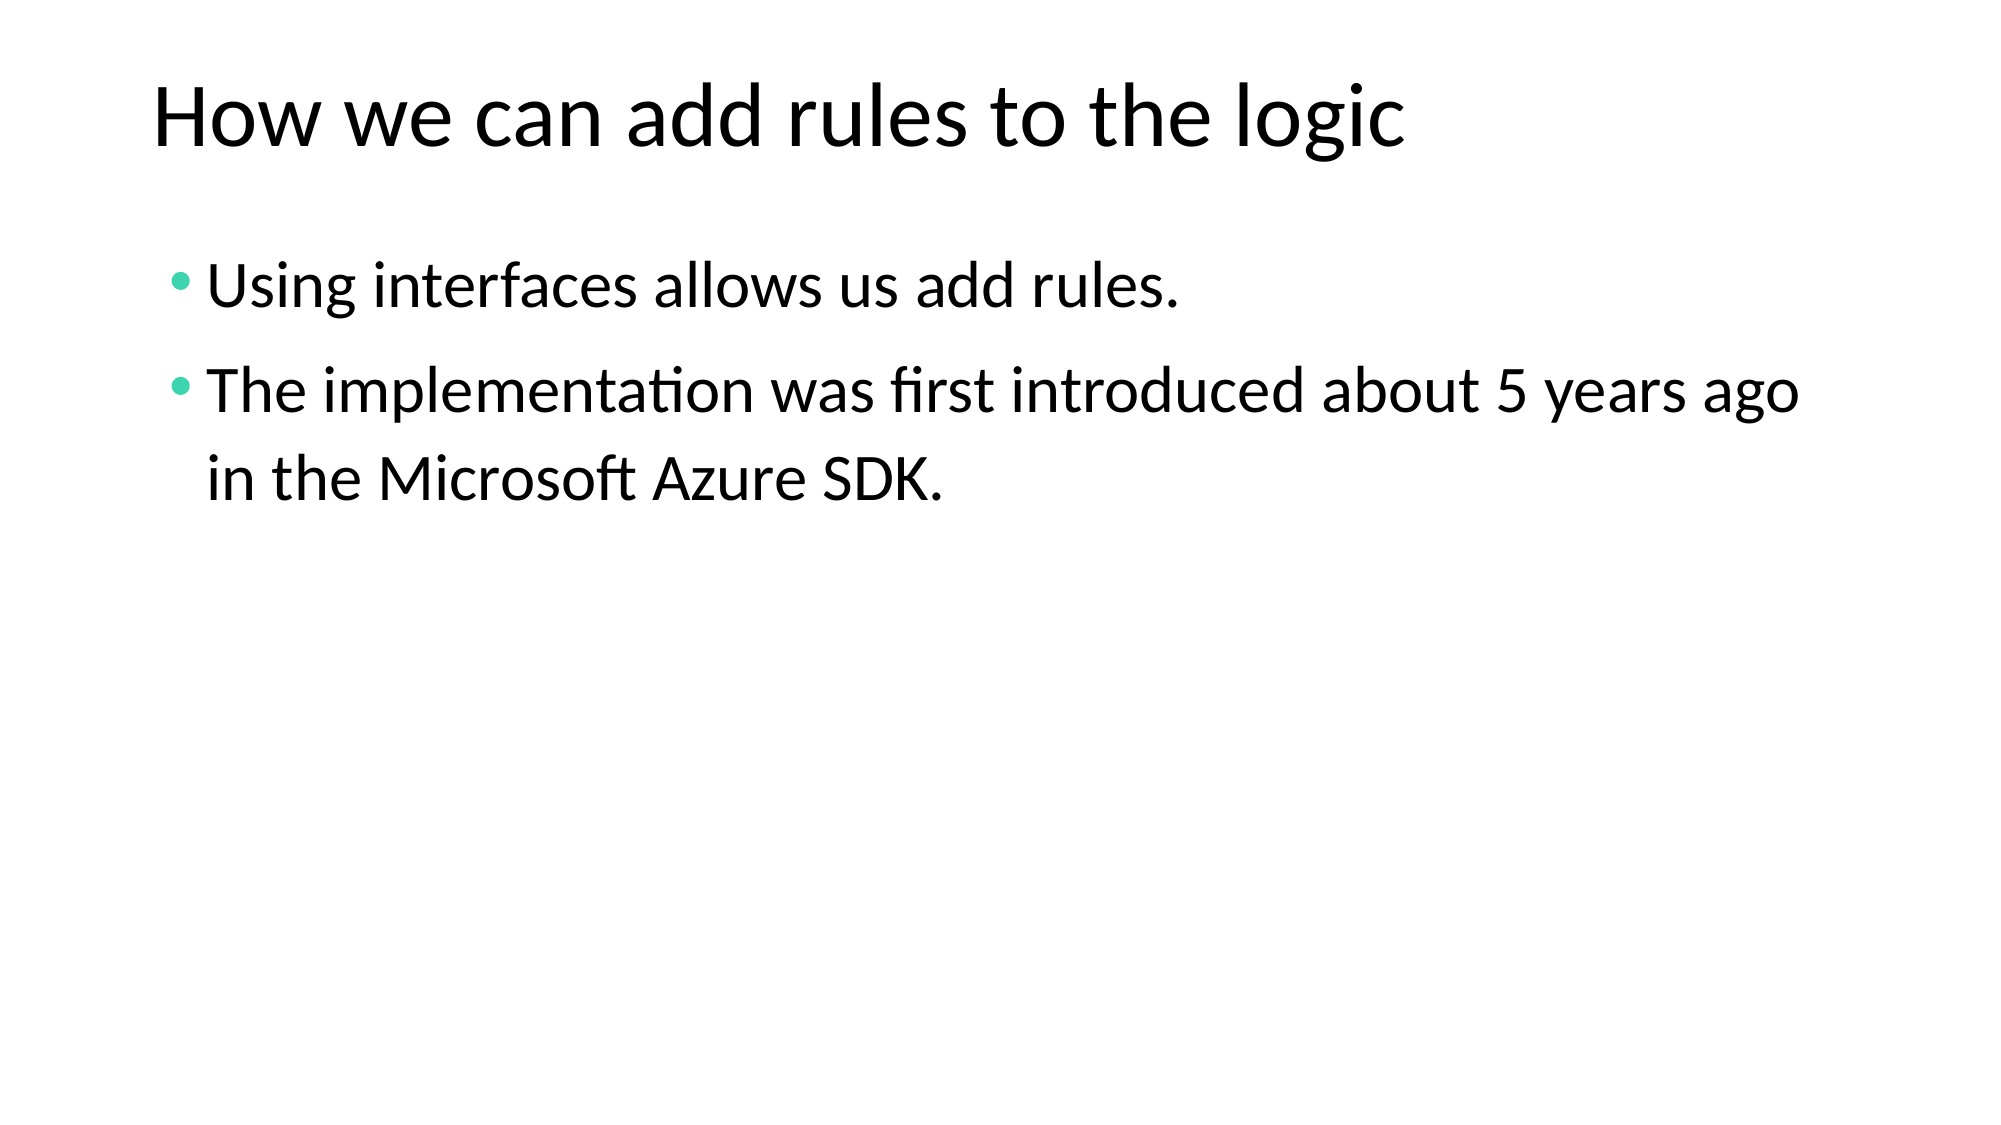

How we can add rules to the logic
Using interfaces allows us add rules.
The implementation was first introduced about 5 years ago in the Microsoft Azure SDK.